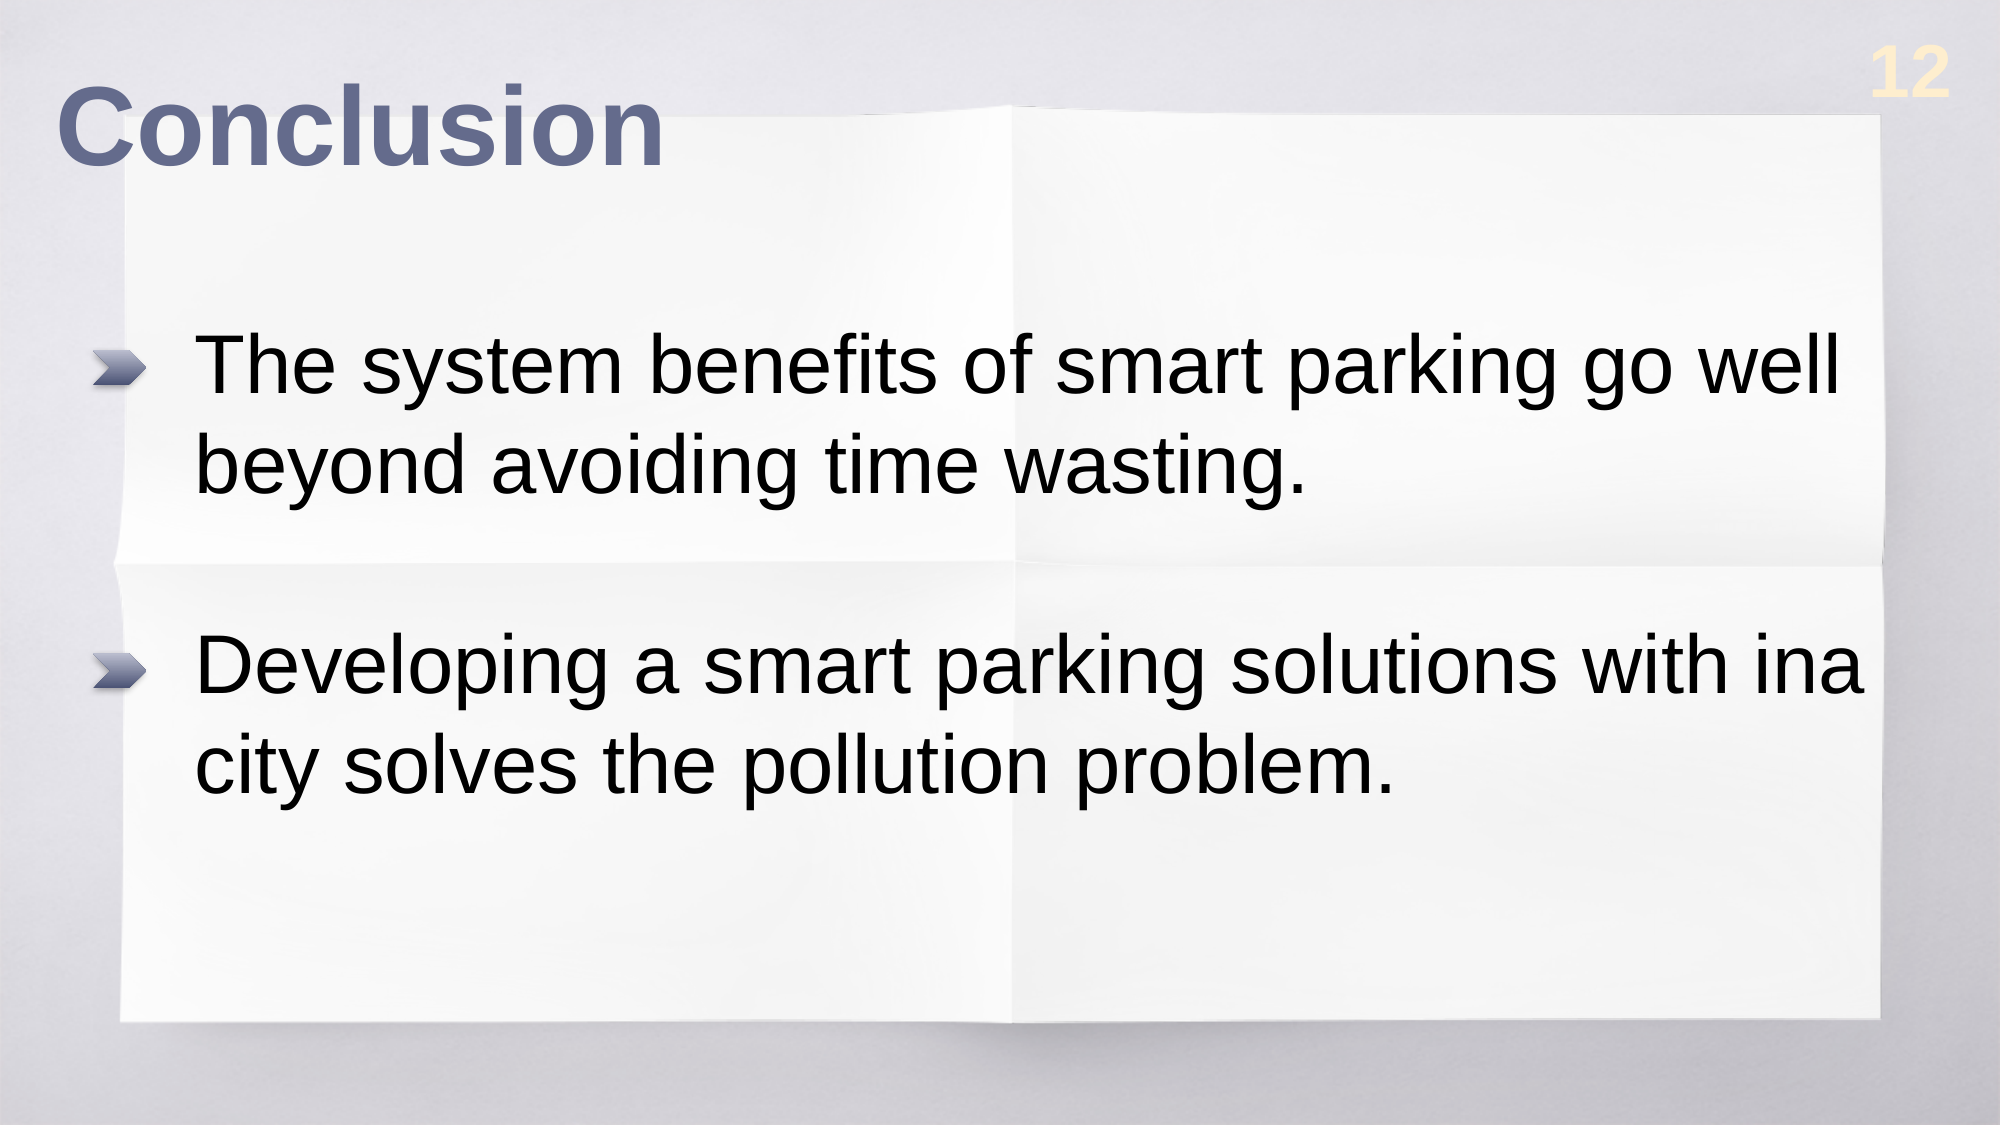

12
Conclusion
The system benefits of smart parking go well beyond avoiding time wasting.

Developing a smart parking solutions with ina city solves the pollution problem.